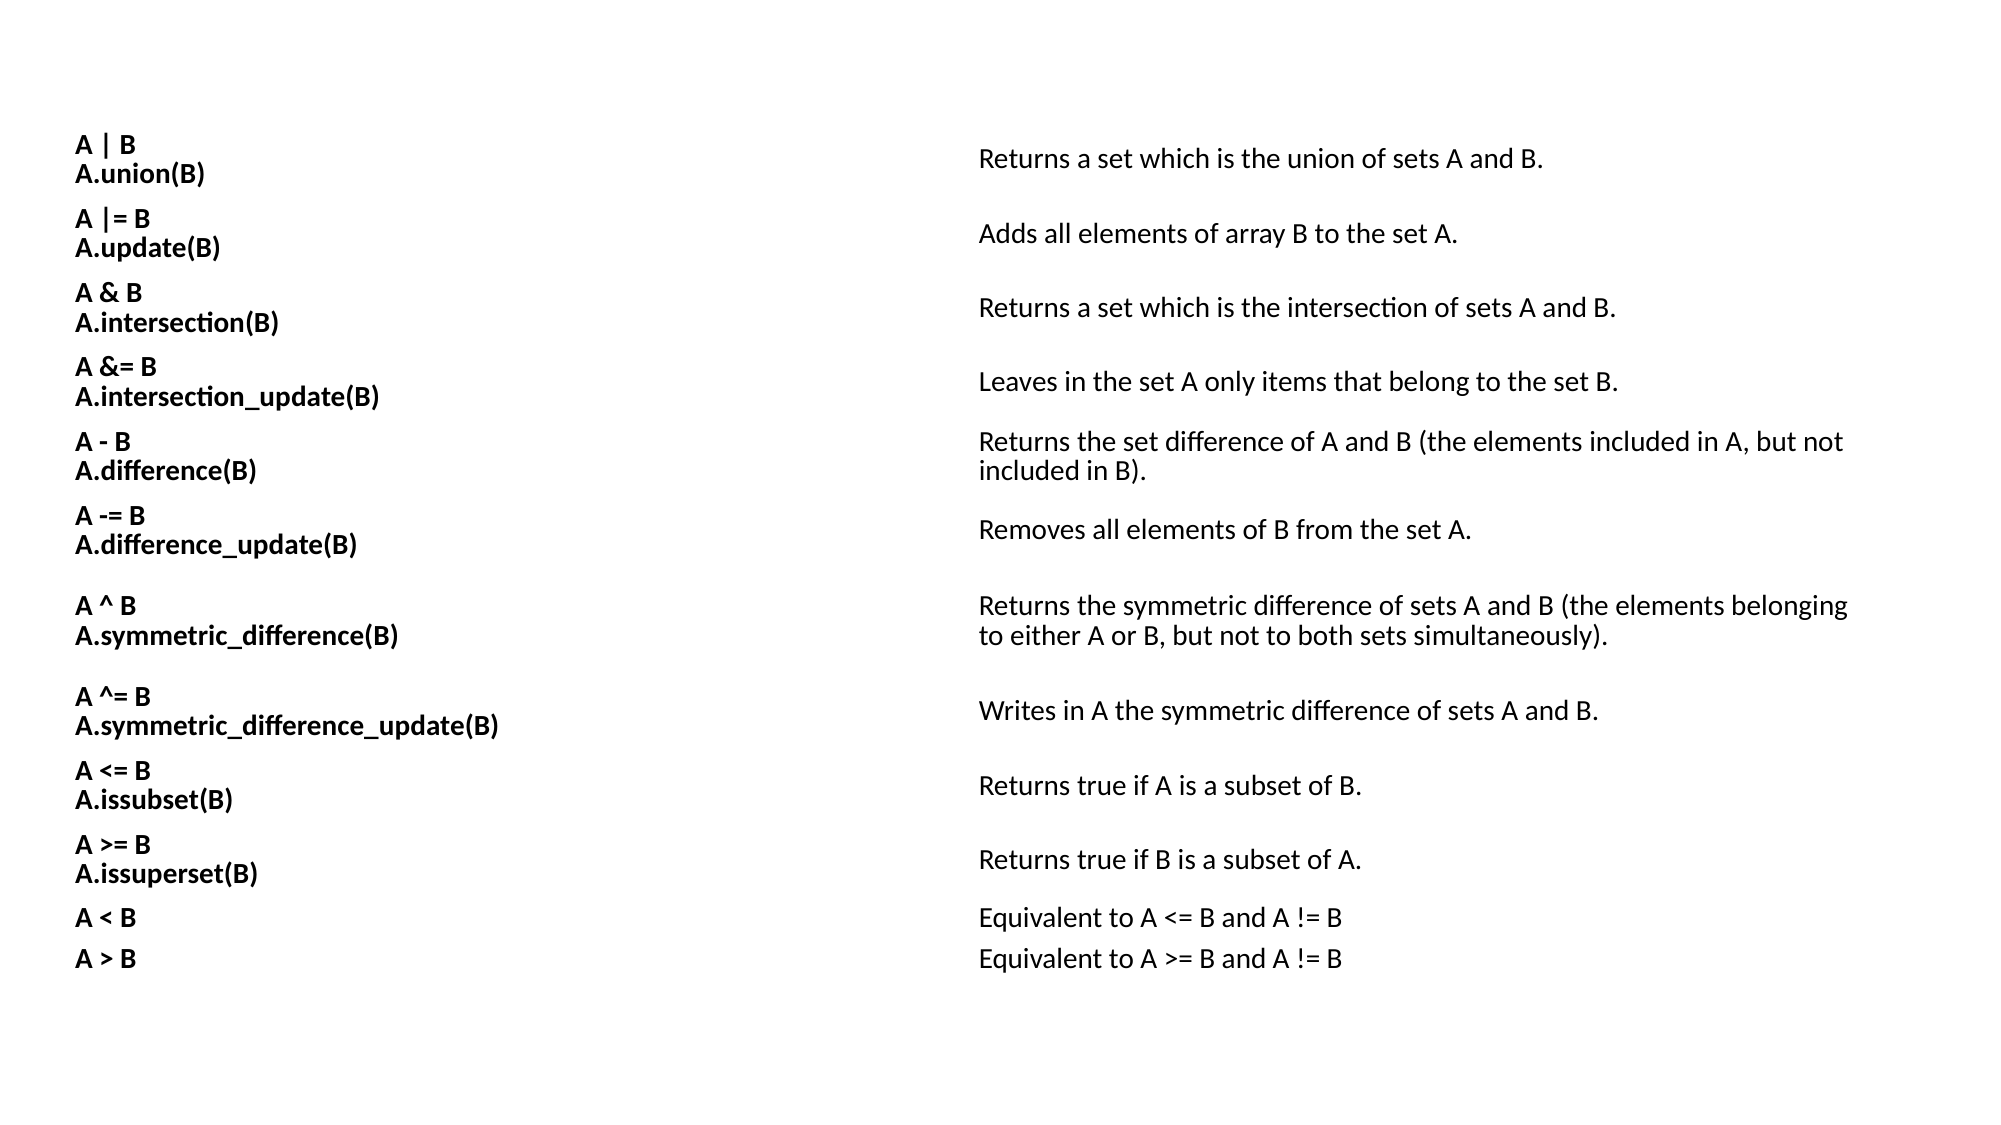

| A | B A.union(B) | Returns a set which is the union of sets A and B. |
| --- | --- |
| A |= B A.update(B) | Adds all elements of array B to the set A. |
| A & B A.intersection(B) | Returns a set which is the intersection of sets A and B. |
| A &= B A.intersection\_update(B) | Leaves in the set A only items that belong to the set B. |
| A - B A.difference(B) | Returns the set difference of A and B (the elements included in A, but not included in B). |
| A -= B A.difference\_update(B) | Removes all elements of B from the set A. |
| A ^ B A.symmetric\_difference(B) | Returns the symmetric difference of sets A and B (the elements belonging to either A or B, but not to both sets simultaneously). |
| A ^= B A.symmetric\_difference\_update(B) | Writes in A the symmetric difference of sets A and B. |
| A <= B A.issubset(B) | Returns true if A is a subset of B. |
| A >= B A.issuperset(B) | Returns true if B is a subset of A. |
| A < B | Equivalent to A <= B and A != B |
| A > B | Equivalent to A >= B and A != B |